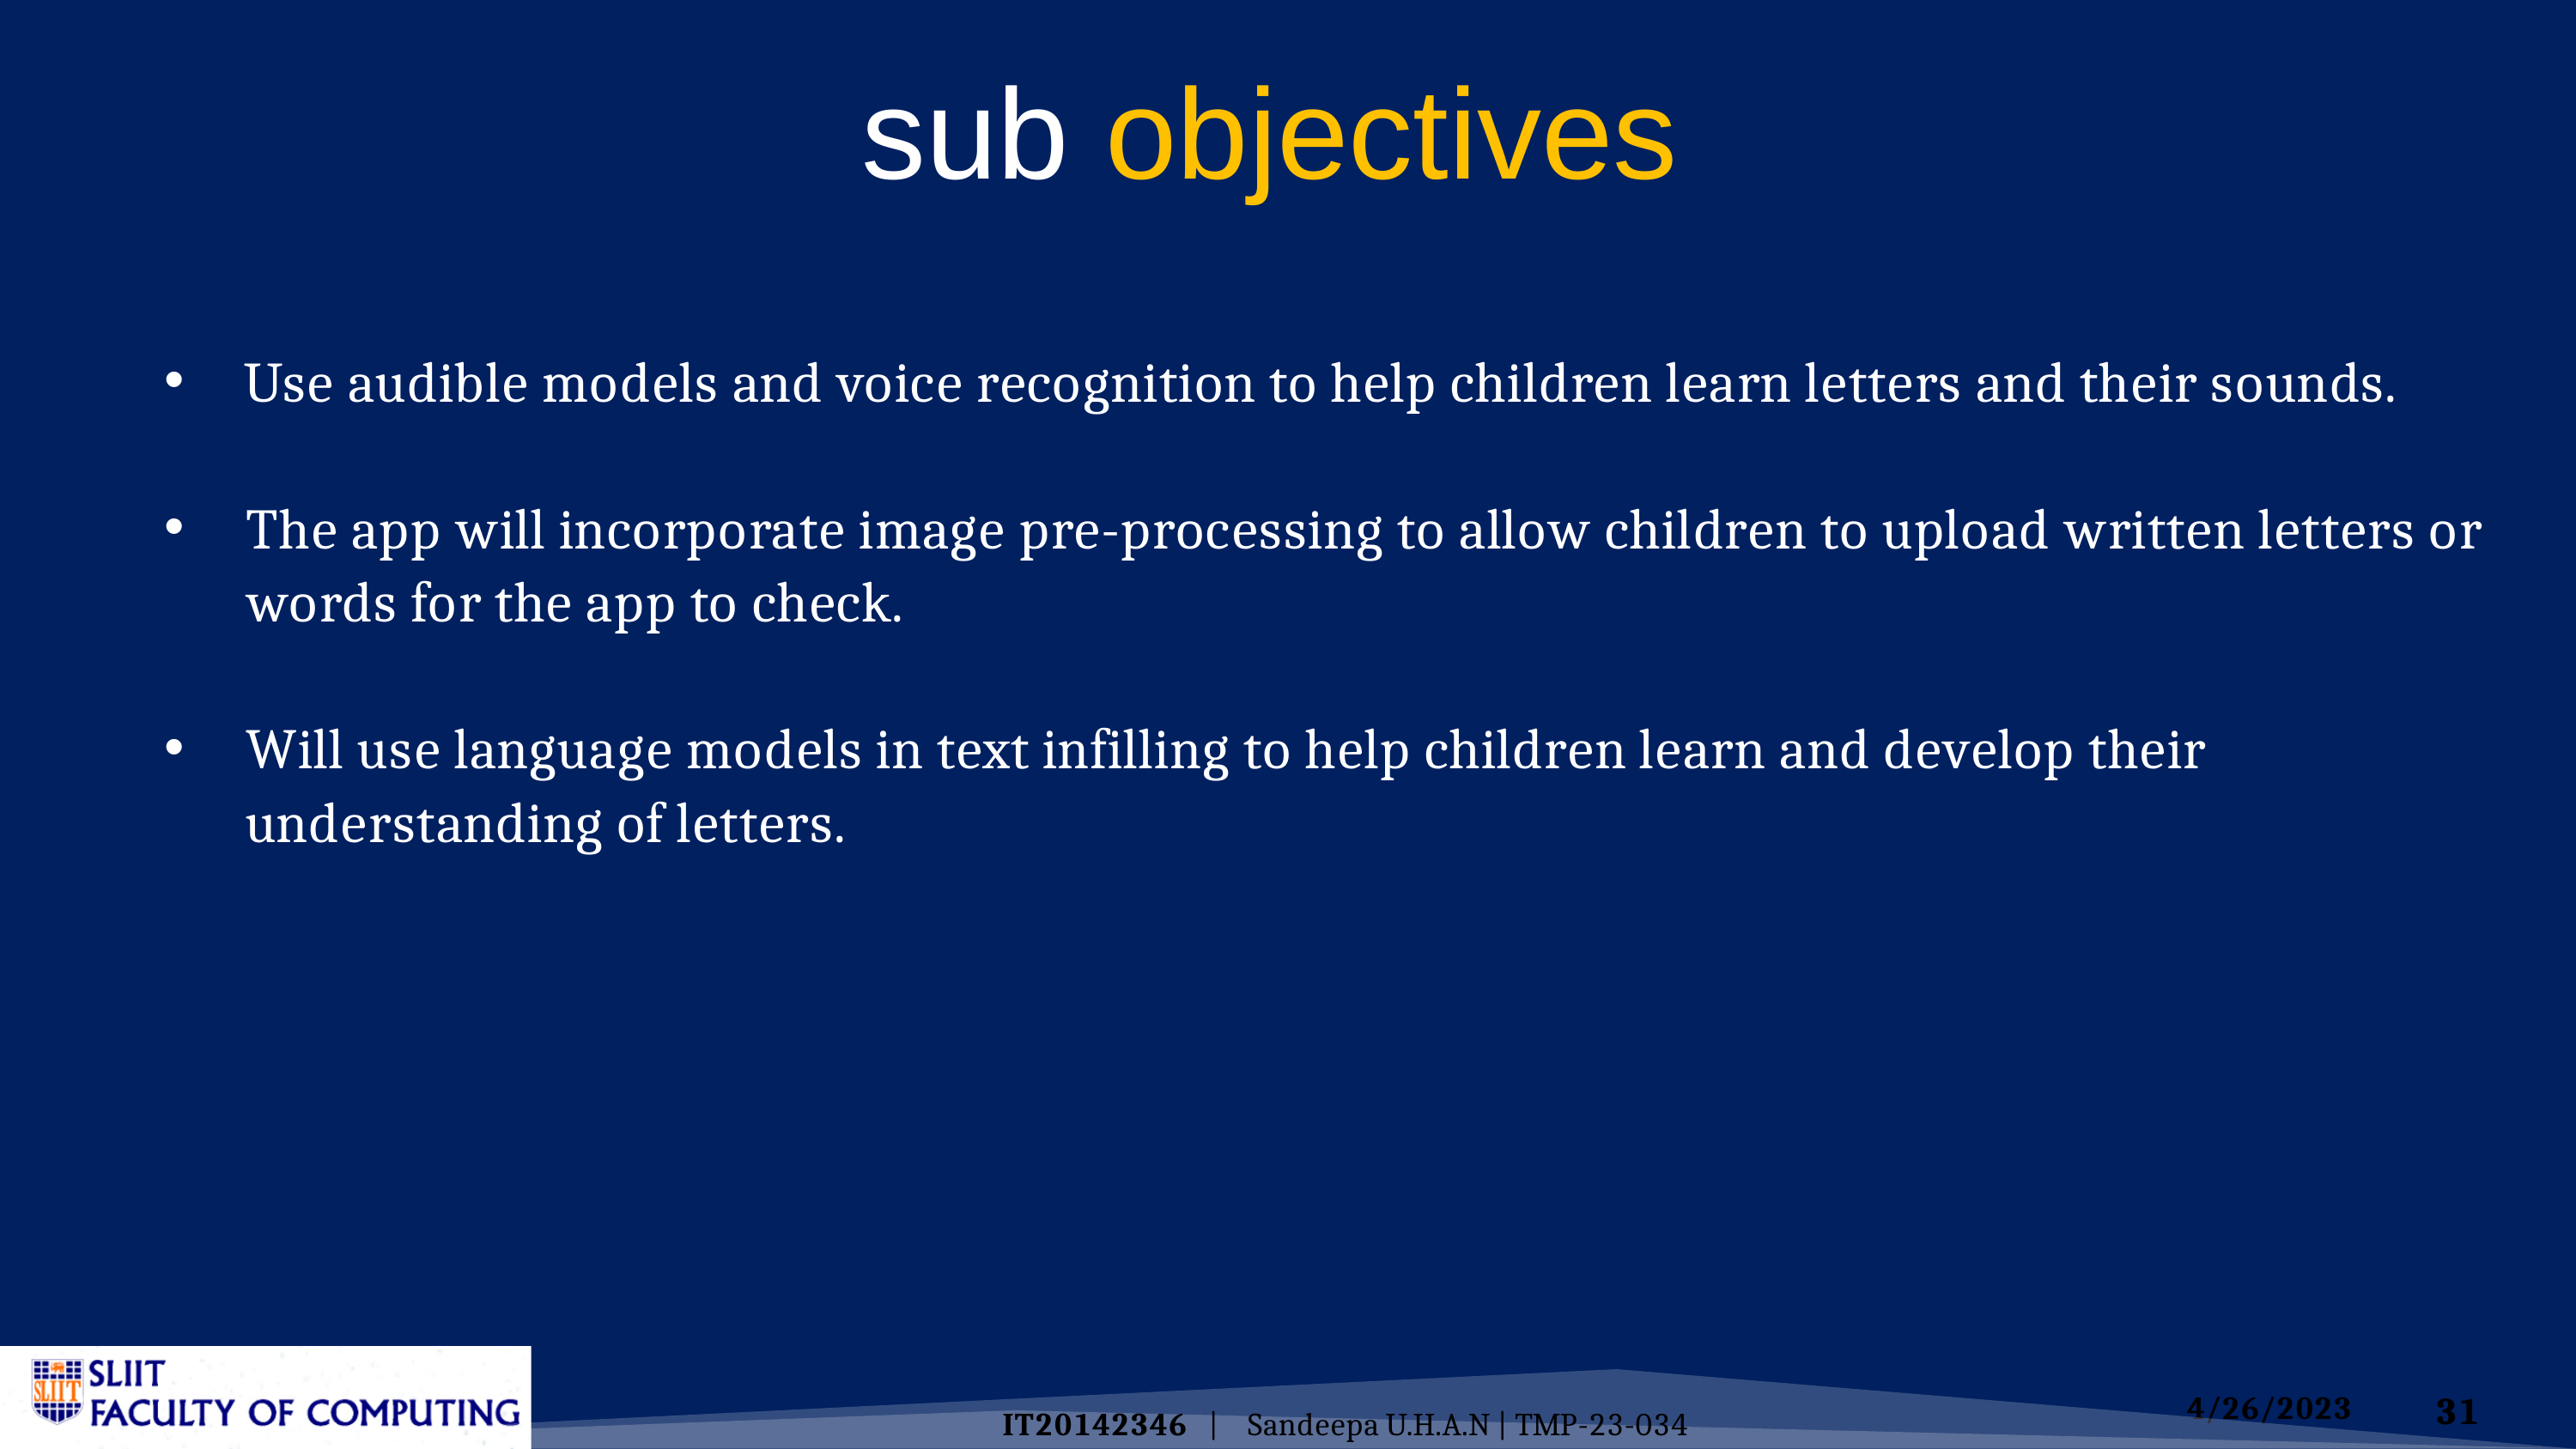

sub objectives

Use audible models and voice recognition to help children learn letters and their sounds.

The app will incorporate image pre-processing to allow children to upload written letters or words for the app to check.

Will use language models in text infilling to help children learn and develop their understanding of letters.

IT20142346   |    Sandeepa U.H.A.N | TMP-23-034